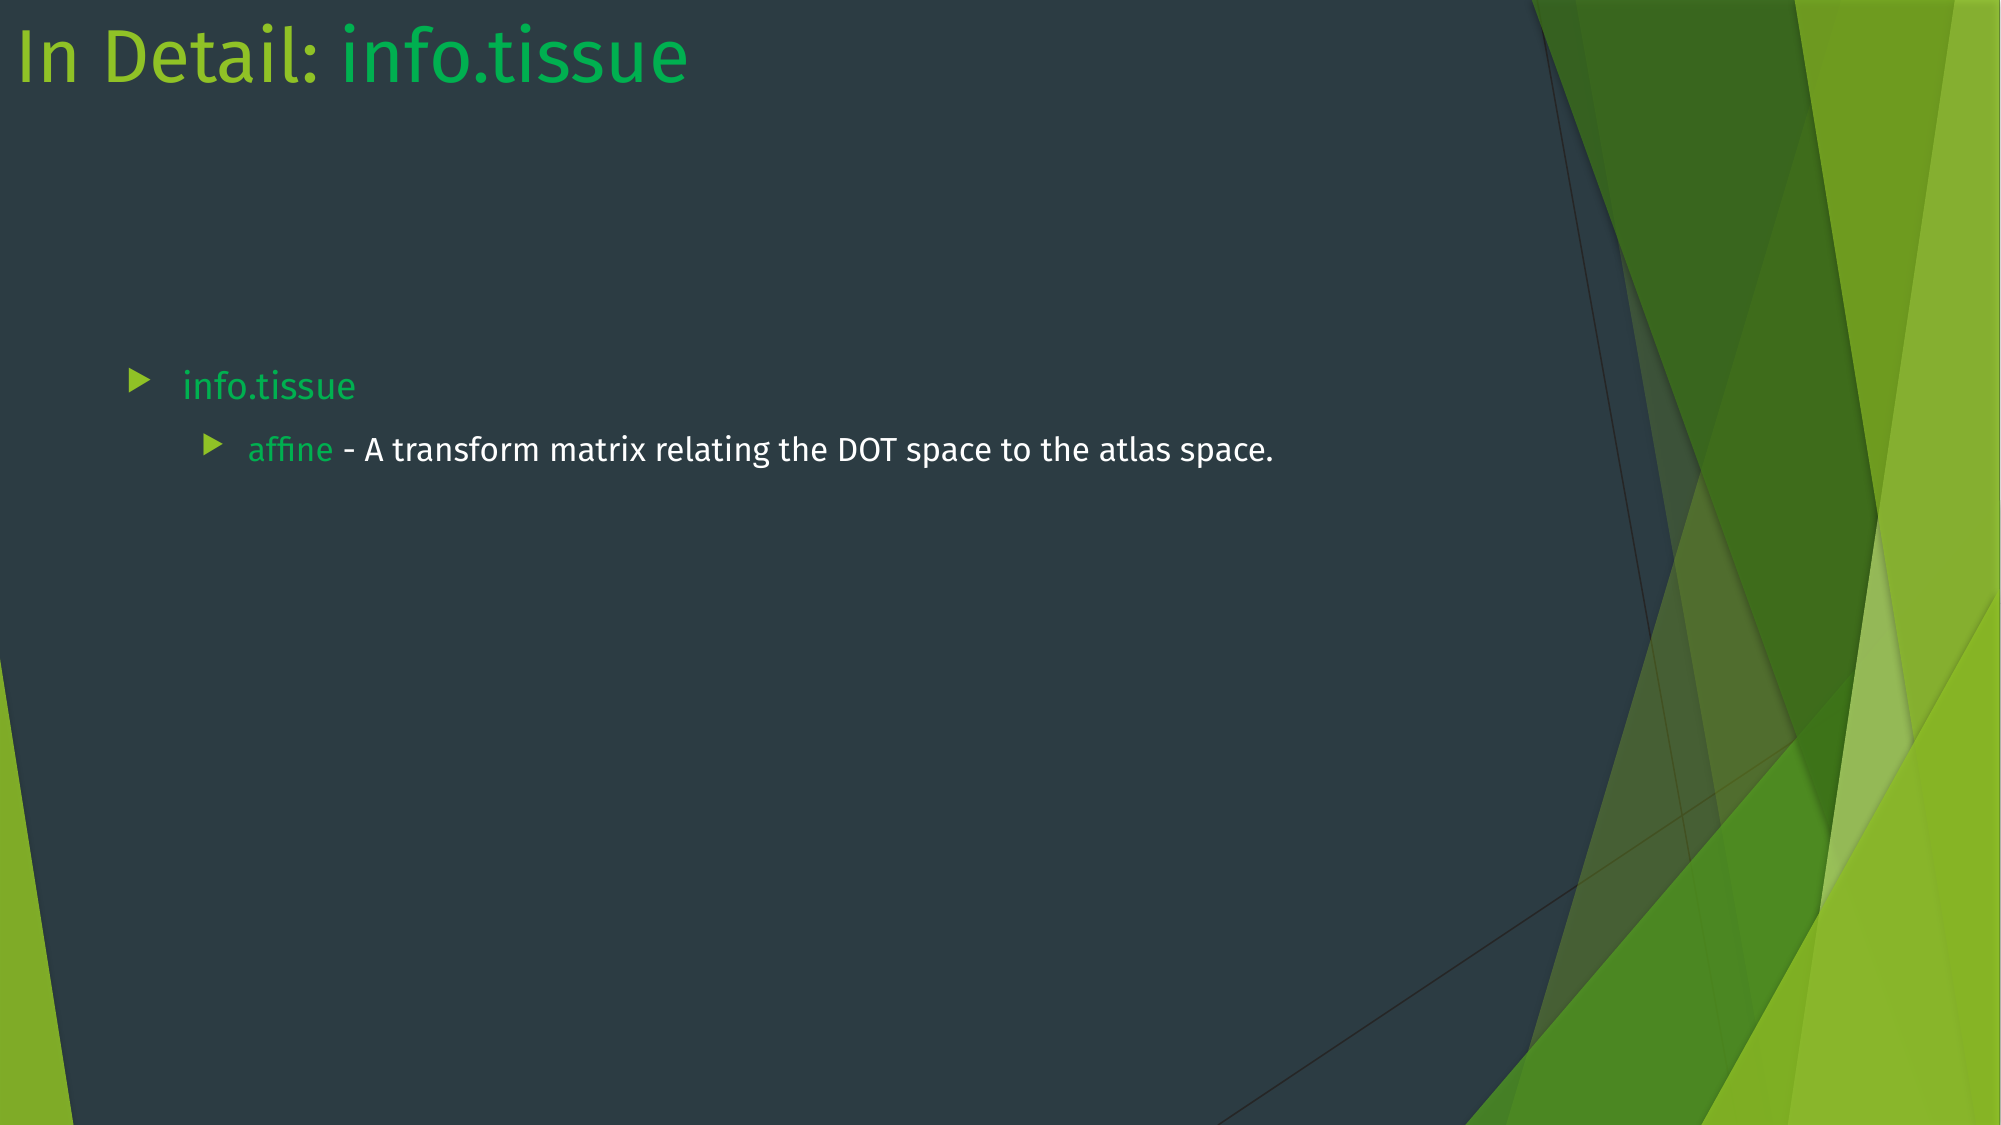

# In Detail: info.tissue
info.tissue
affine - A transform matrix relating the DOT space to the atlas space.